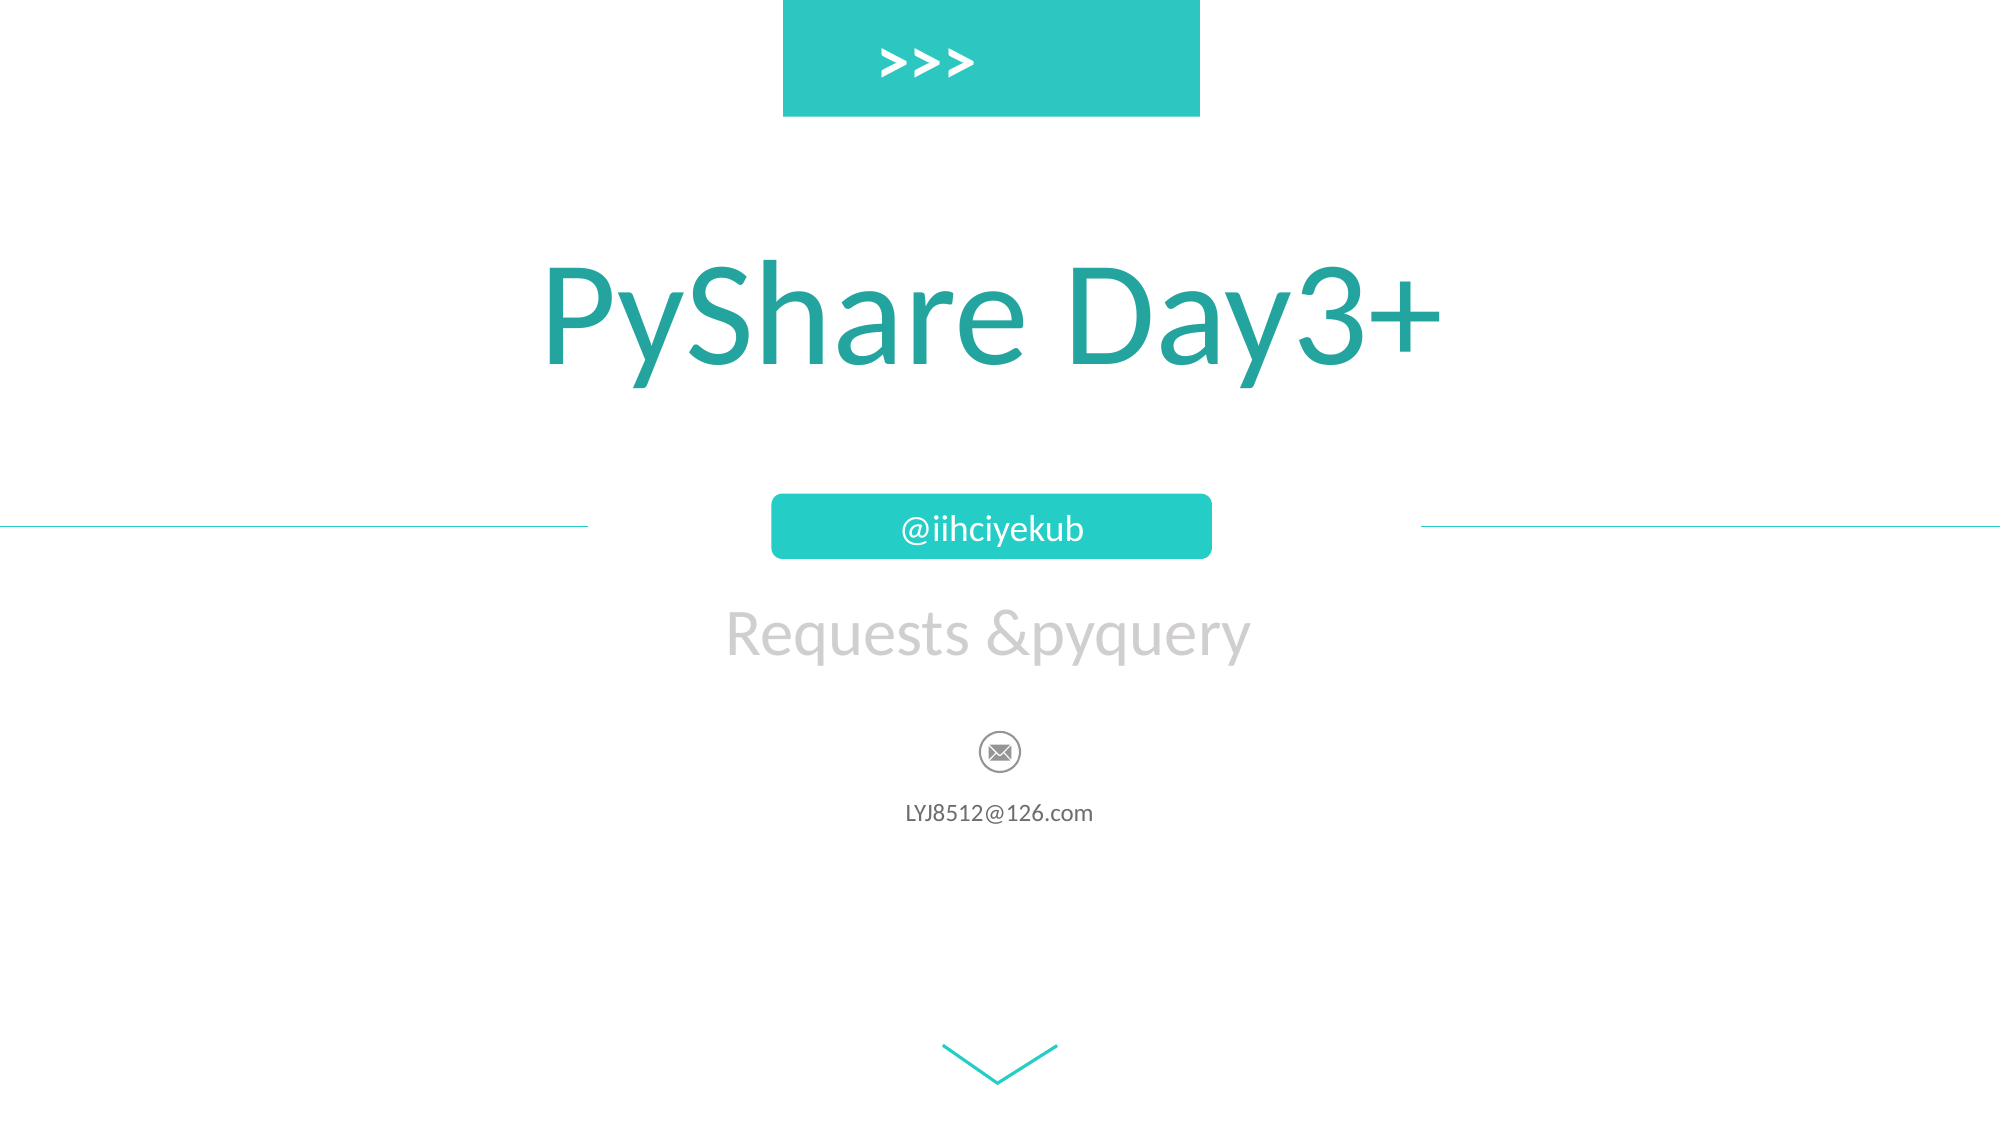

>>>
PyShare Day3+
@iihciyekub
Requests &pyquery

LYJ8512@126.com